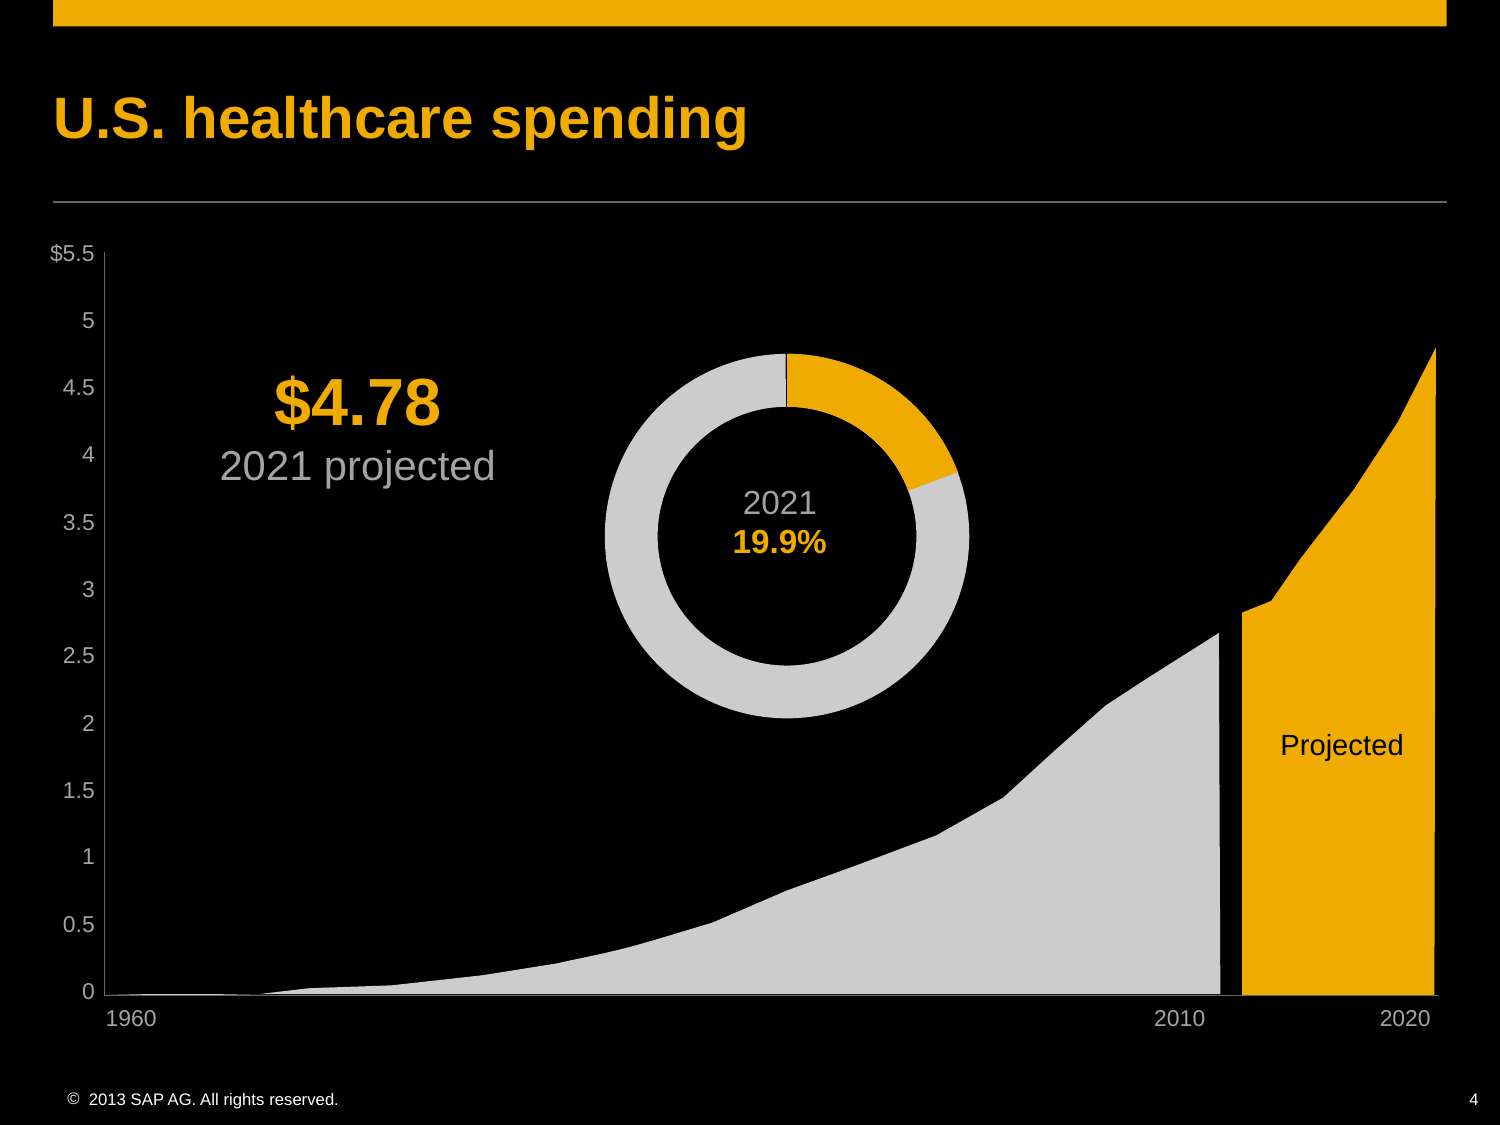

# U.S. healthcare spending
$5.5
5
4.5
4
3.5
3
2.5
2
1.5
1
0.5
0

$4.78
2021 projected

2021
19.9%

Projected
1960
2010
2020